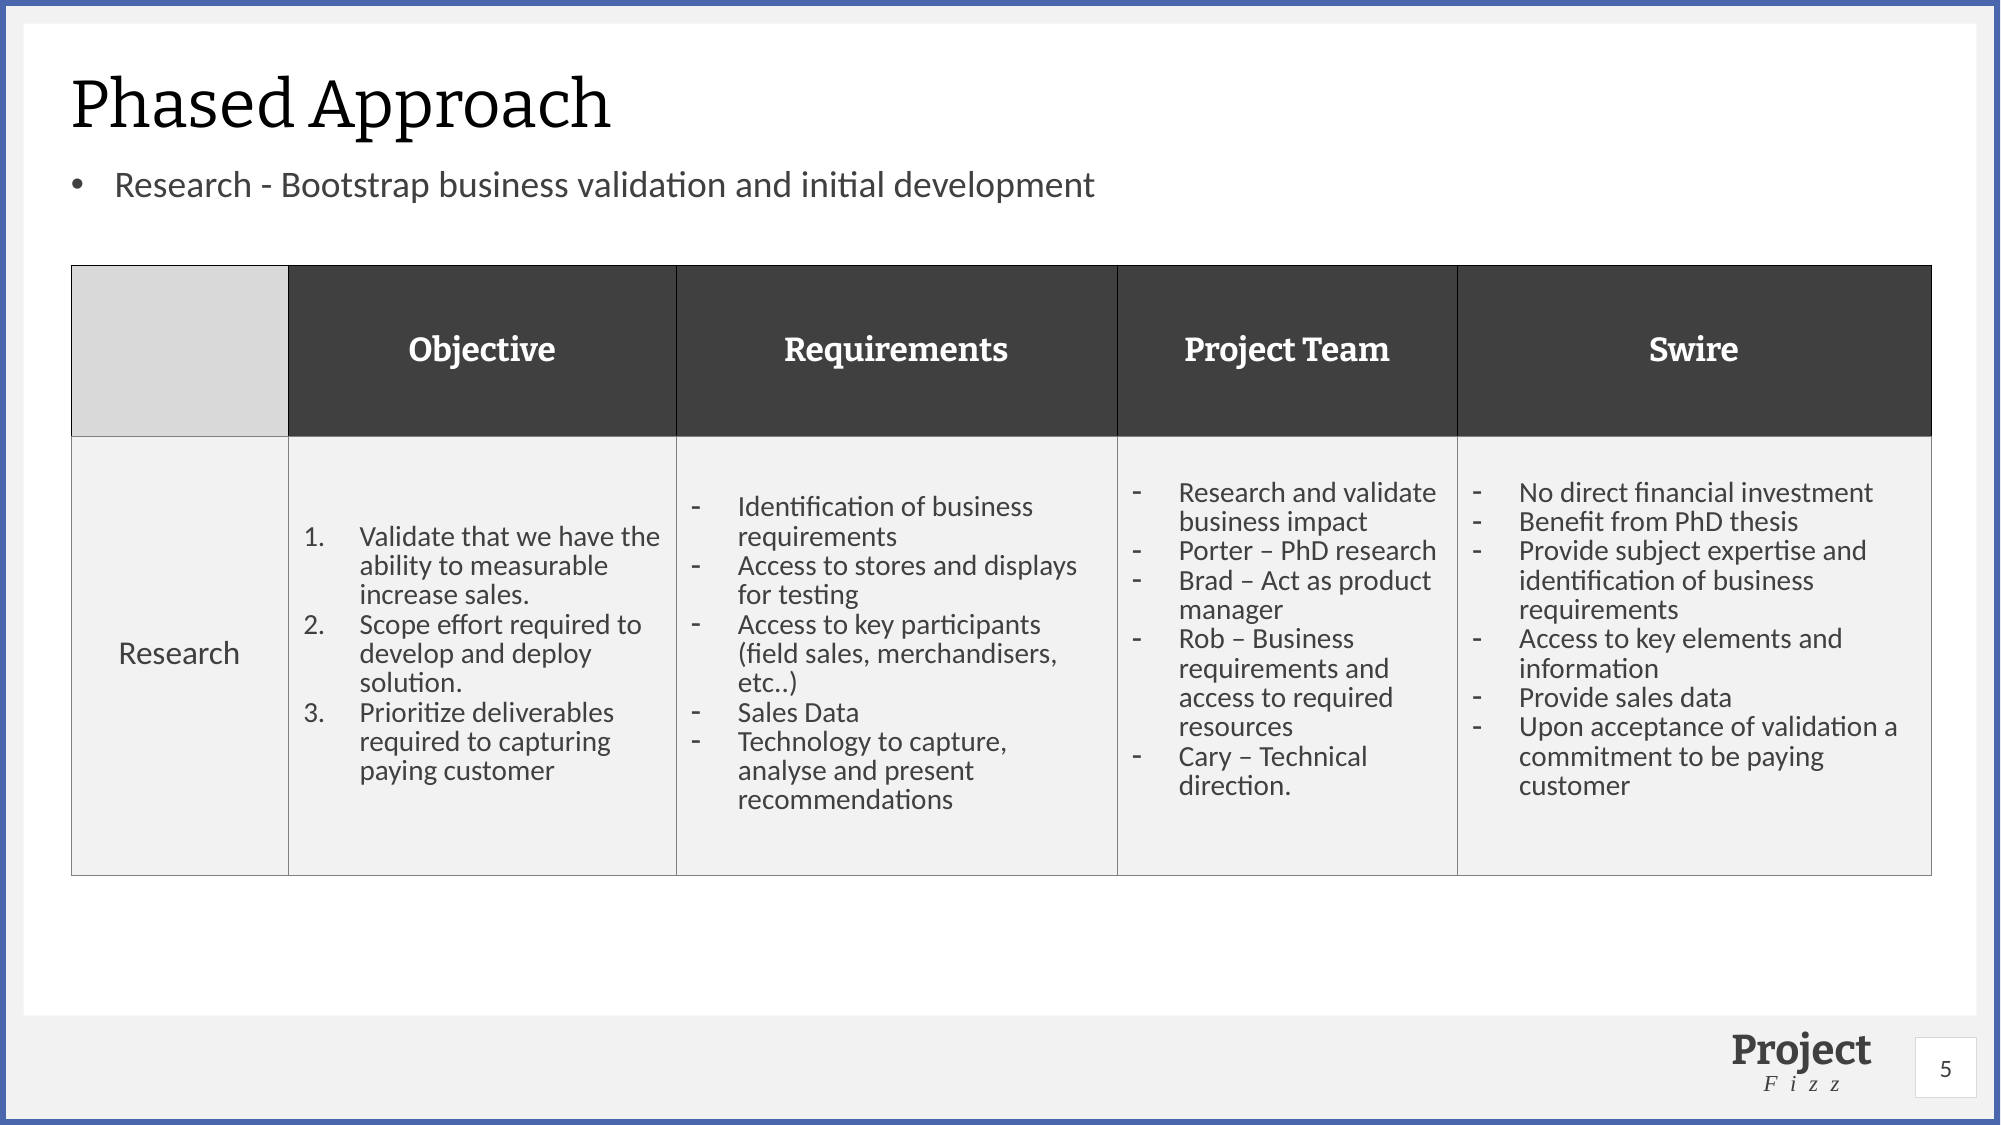

# Phased Approach
Research - Bootstrap business validation and initial development
|  | Objective | Requirements | Project Team | Swire |
| --- | --- | --- | --- | --- |
| Research | Validate that we have the ability to measurable increase sales. Scope effort required to develop and deploy solution. Prioritize deliverables required to capturing paying customer | Identification of business requirements Access to stores and displays for testing Access to key participants (field sales, merchandisers, etc..) Sales Data Technology to capture, analyse and present recommendations | Research and validate business impact Porter – PhD research Brad – Act as product manager Rob – Business requirements and access to required resources Cary – Technical direction. | No direct financial investment Benefit from PhD thesis Provide subject expertise and identification of business requirements Access to key elements and information Provide sales data Upon acceptance of validation a commitment to be paying customer |
5